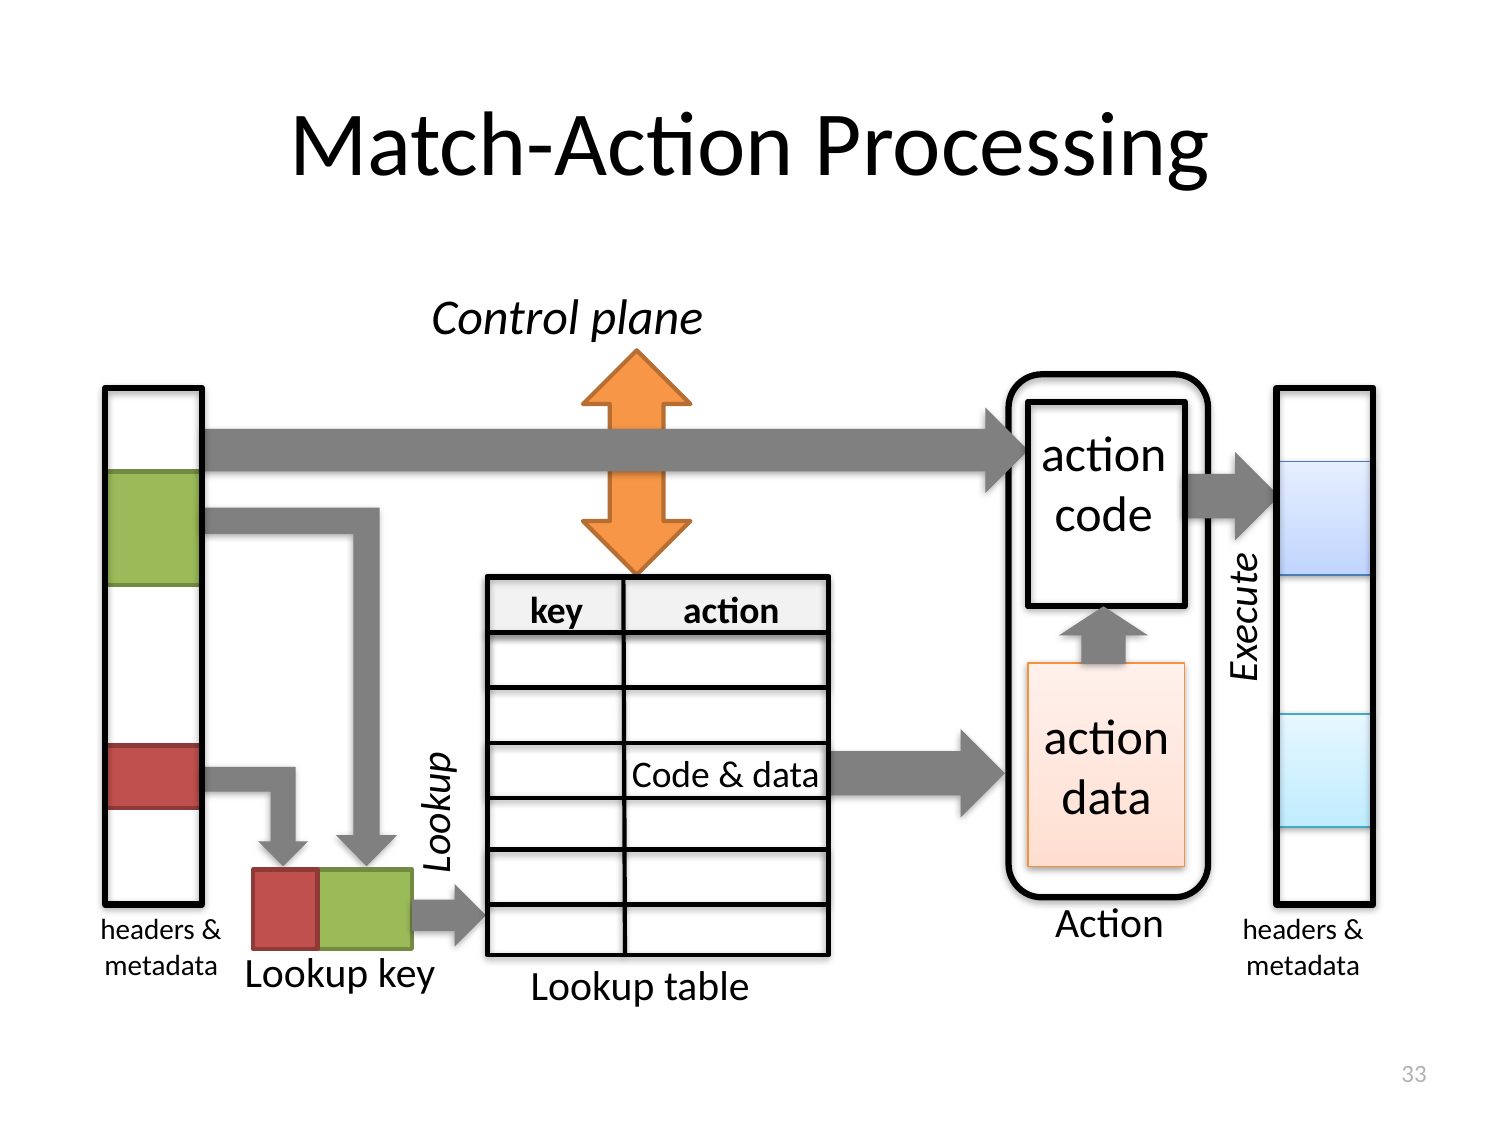

# Match-Action Processing
Control plane

action
code

key
action
Execute

action
data

Code & data

Lookup

Action
headers &
metadata
headers &
metadata
Lookup key
Lookup table
33